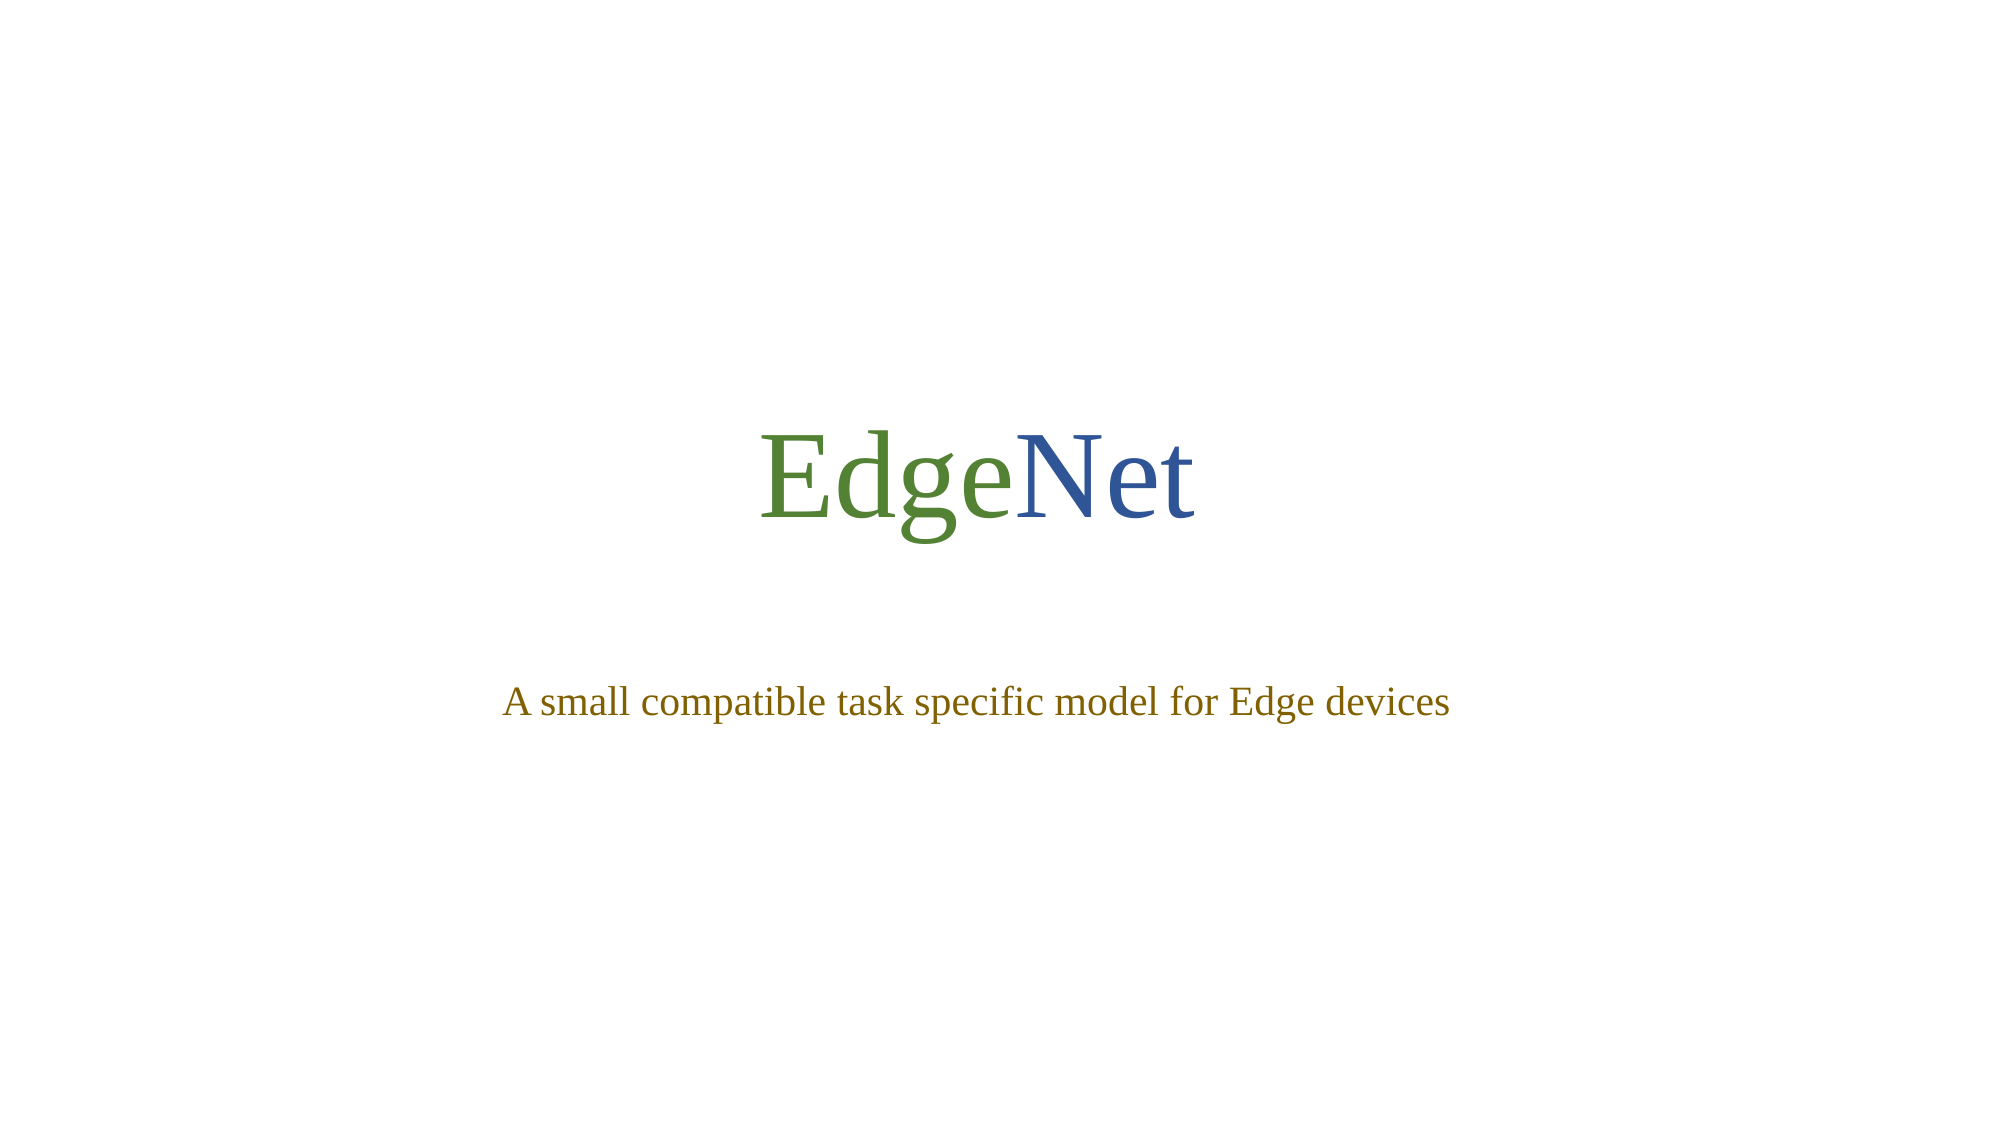

# EdgeNet A small compatible task specific model for Edge devices